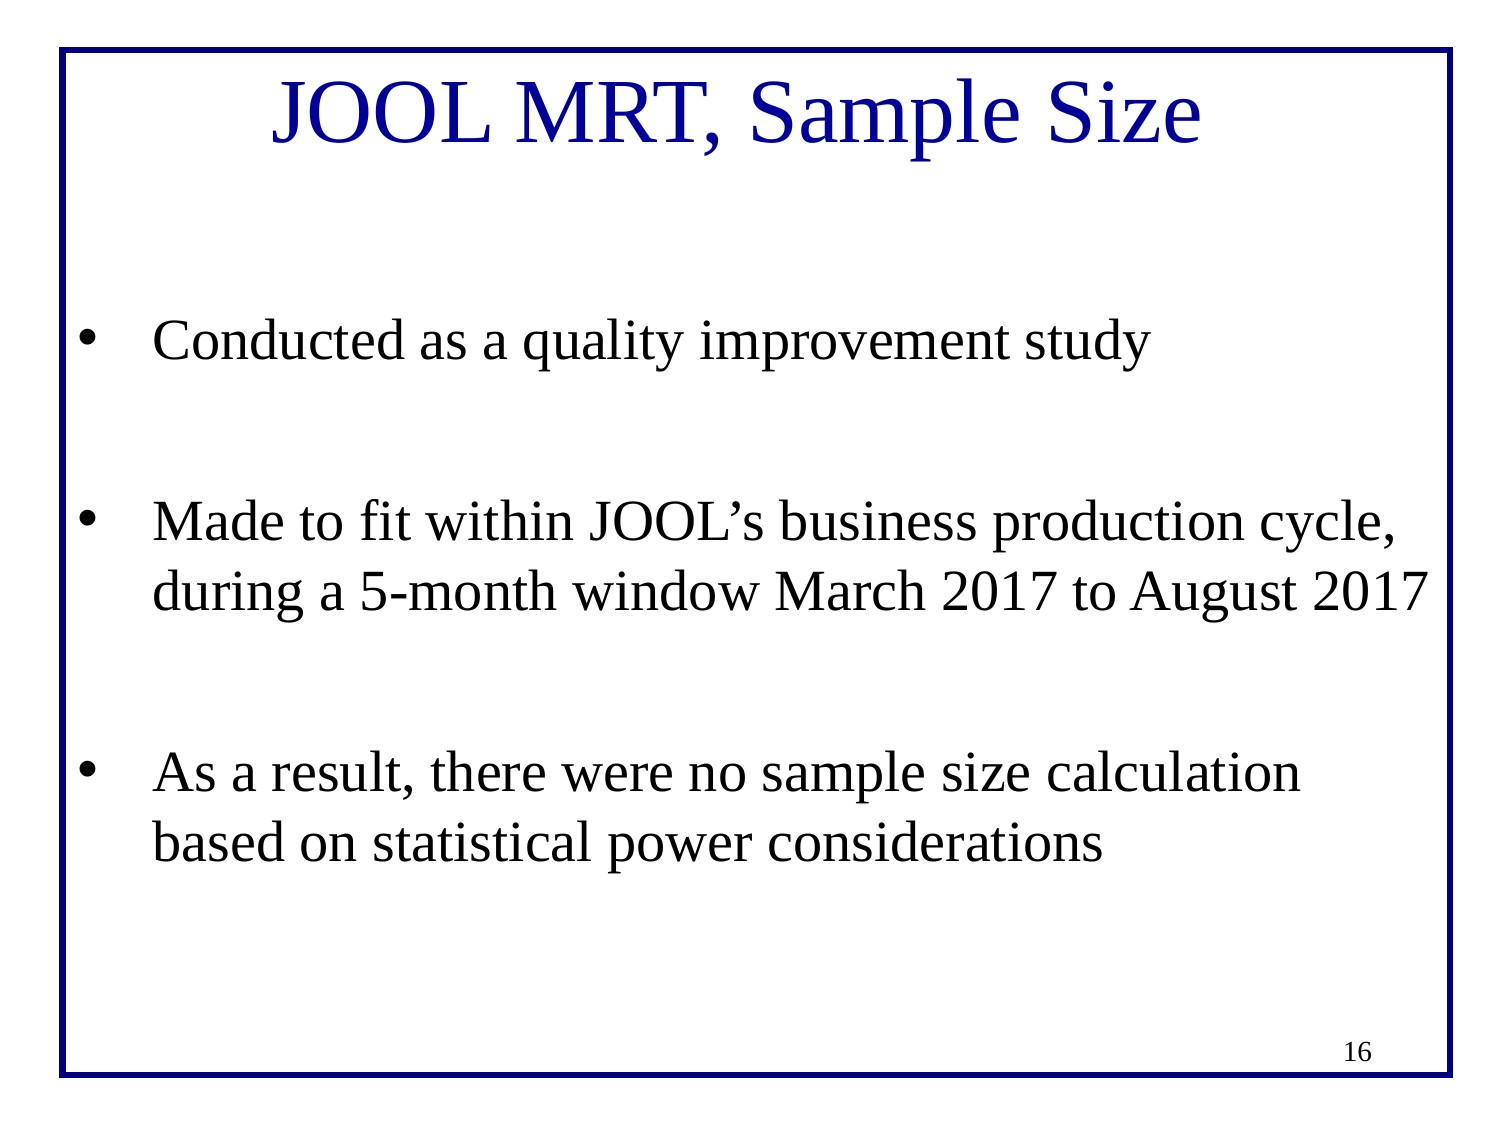

# JOOL MRT, Sample Size

Conducted as a quality improvement study

Made to fit within JOOL’s business production cycle, during a 5-month window March 2017 to August 2017

As a result, there were no sample size calculation based on statistical power considerations

16